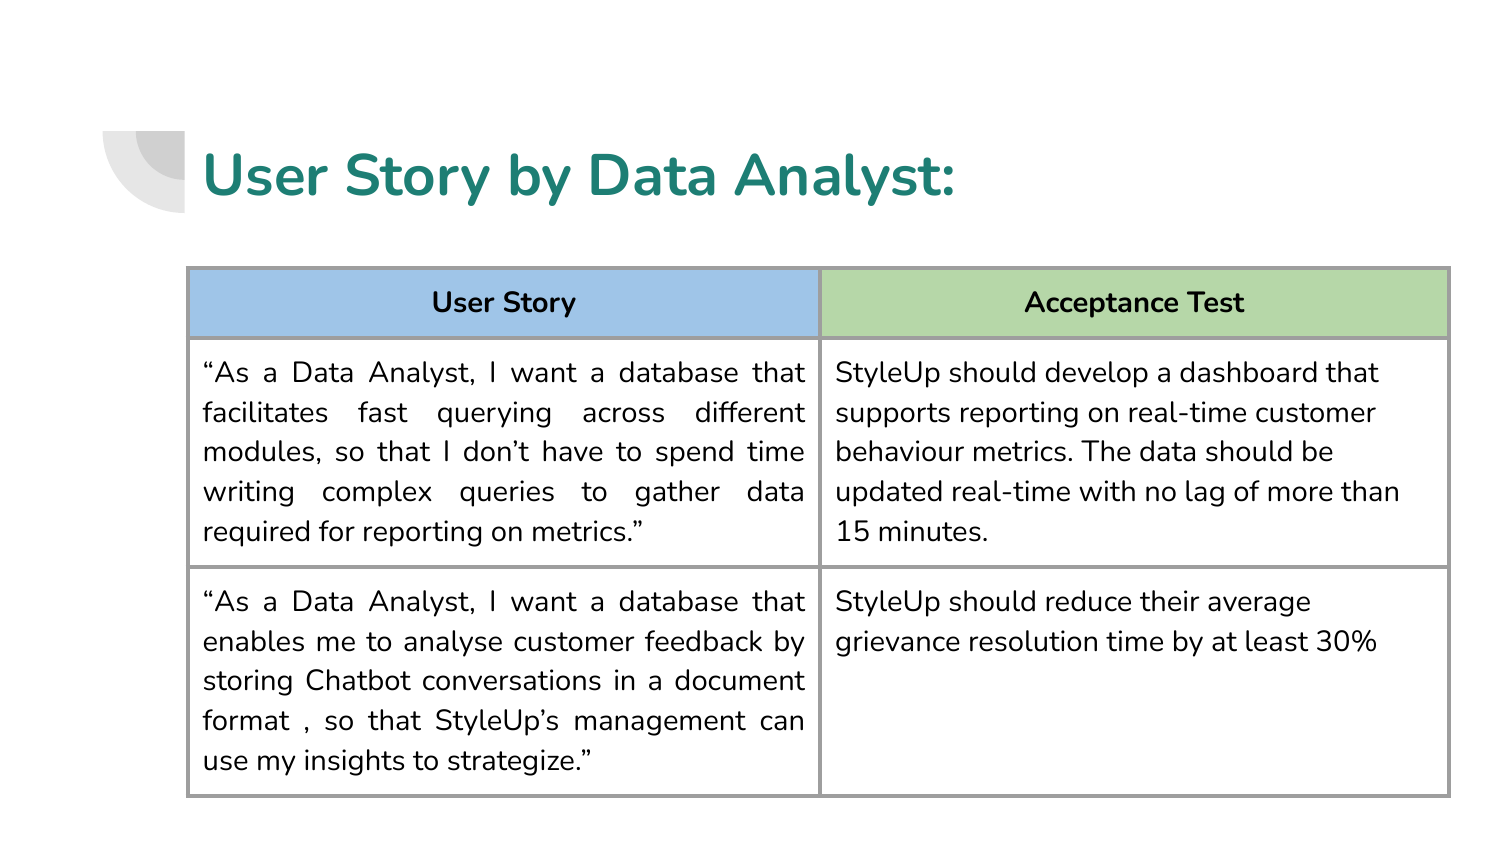

User Story by Data Analyst:
| User Story | Acceptance Test |
| --- | --- |
| “As a Data Analyst, I want a database that facilitates fast querying across different modules, so that I don’t have to spend time writing complex queries to gather data required for reporting on metrics.” | StyleUp should develop a dashboard that supports reporting on real-time customer behaviour metrics. The data should be updated real-time with no lag of more than 15 minutes. |
| “As a Data Analyst, I want a database that enables me to analyse customer feedback by storing Chatbot conversations in a document format , so that StyleUp’s management can use my insights to strategize.” | StyleUp should reduce their average grievance resolution time by at least 30% |